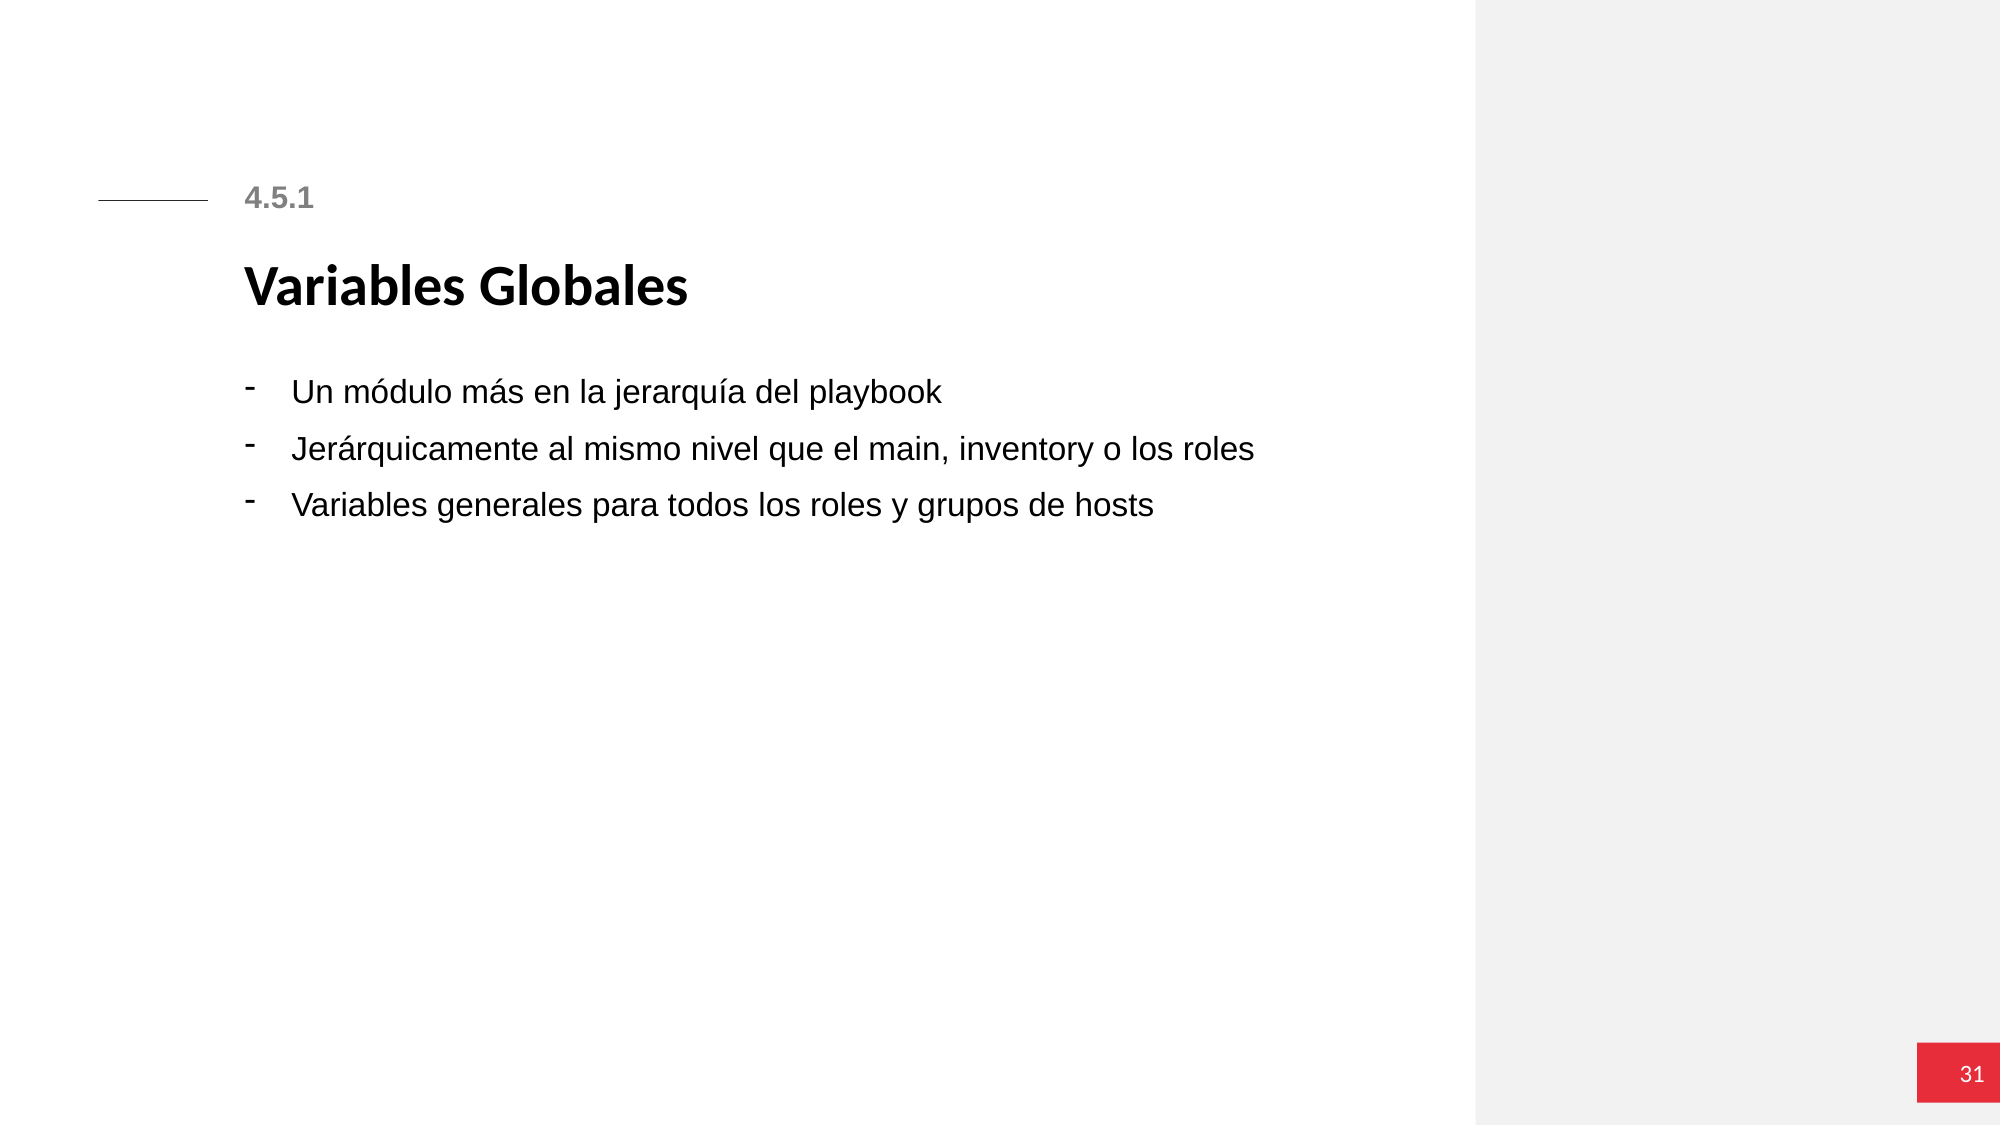

4.5.1
# Variables Globales
Un módulo más en la jerarquía del playbook
Jerárquicamente al mismo nivel que el main, inventory o los roles
Variables generales para todos los roles y grupos de hosts
31